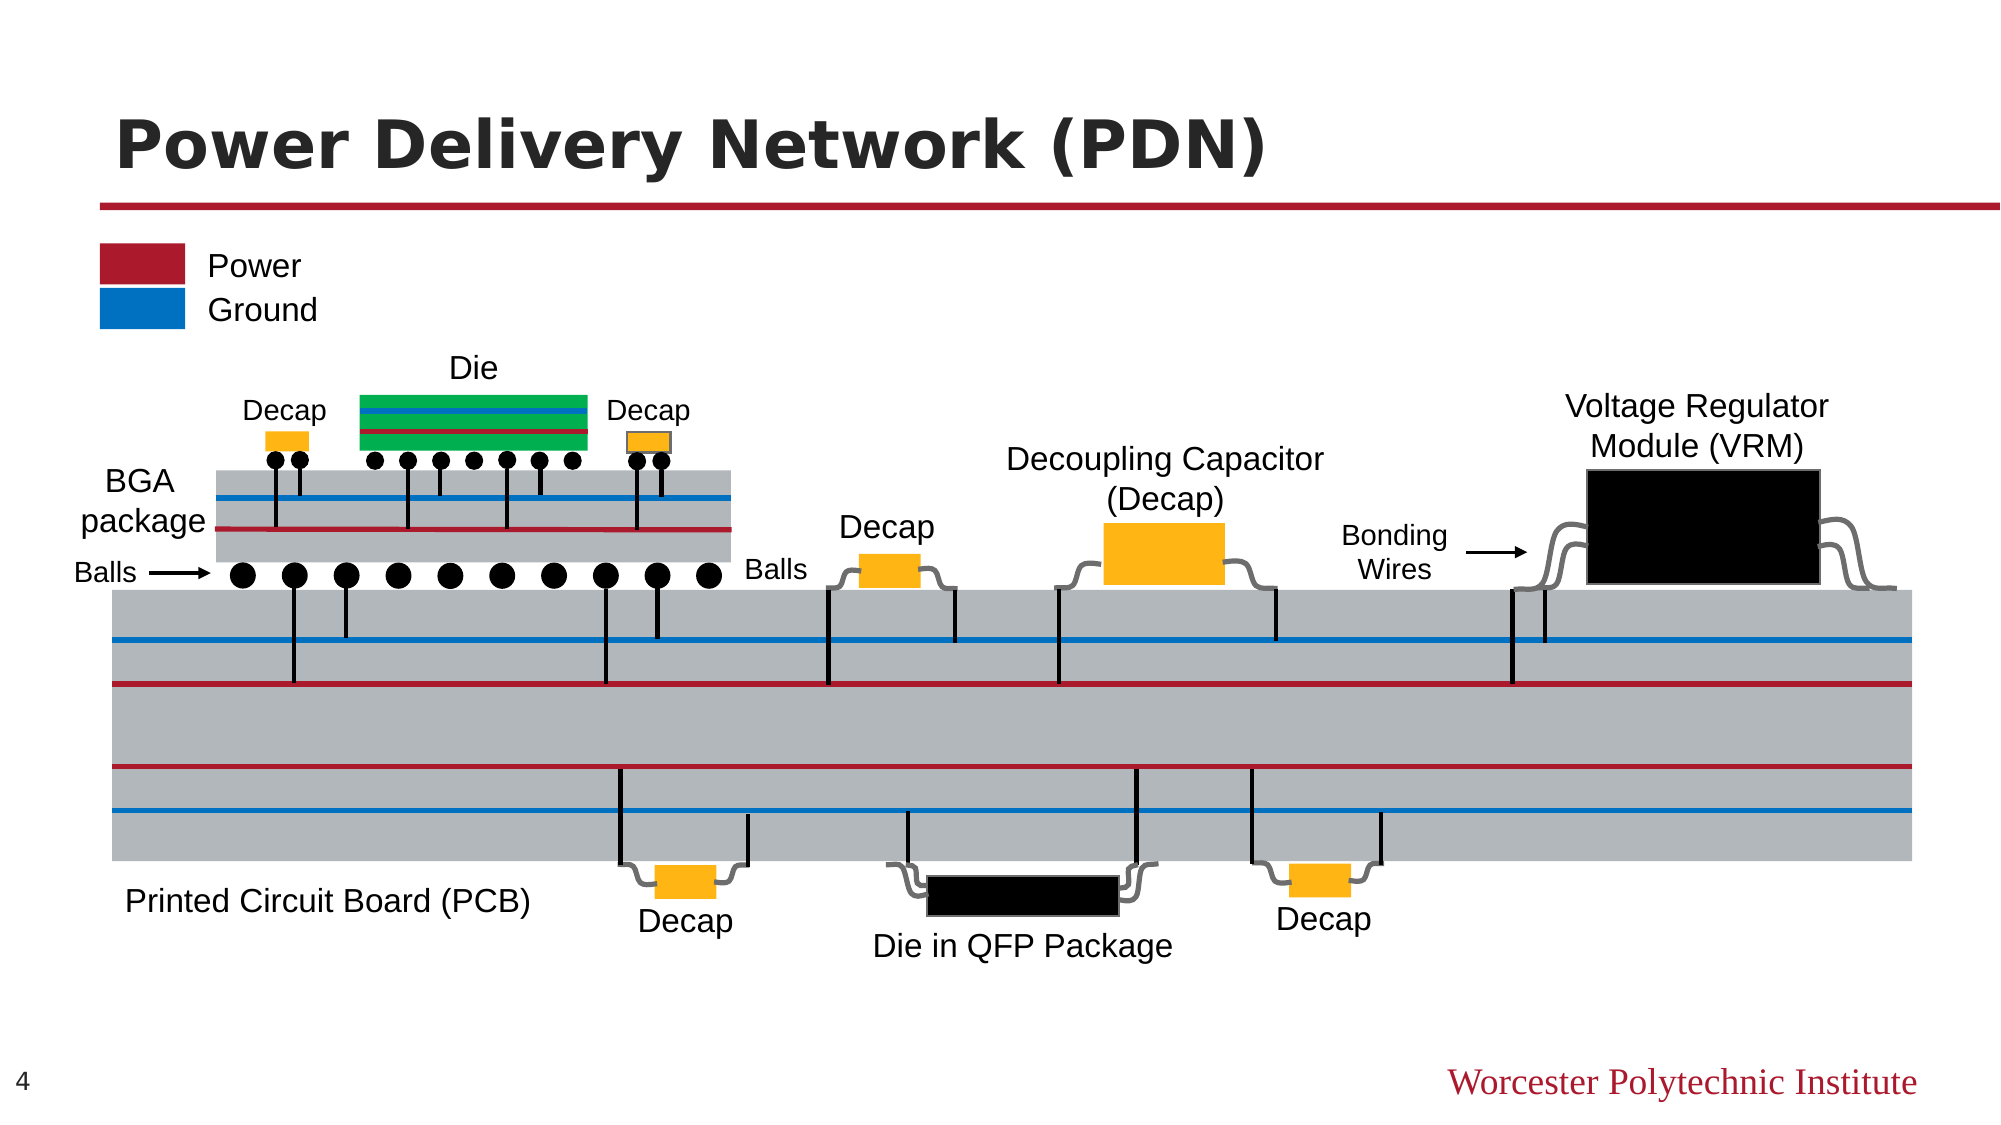

# Power Delivery Network (PDN)
Power

Ground

Die
Voltage Regulator Module (VRM)
Decap
Decap

Decoupling Capacitor (Decap)

BGA
package

Decap
Bonding Wires

Balls

Balls

Printed Circuit Board (PCB)

Decap
Decap
Die in QFP Package
4